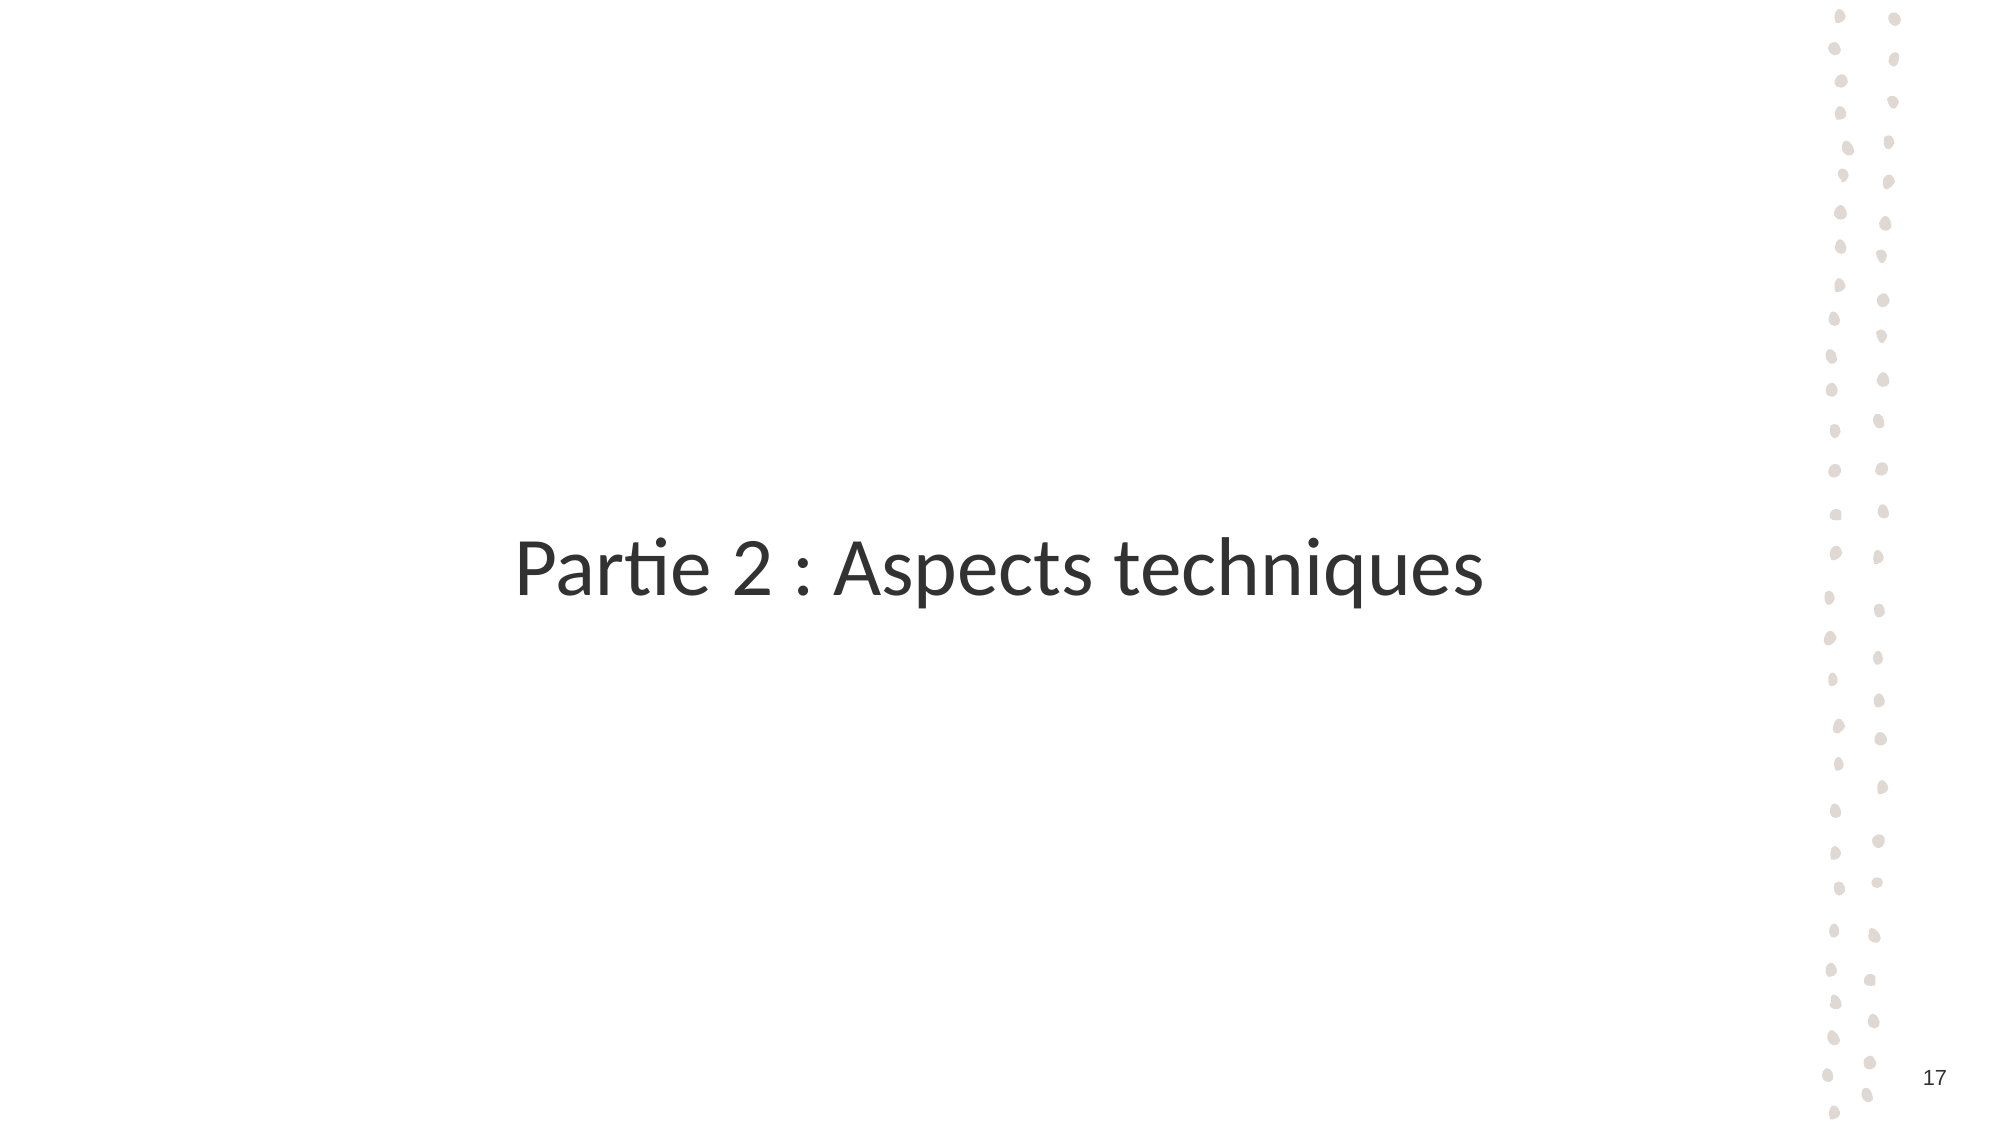

# Partie 2 : Aspects techniques
17